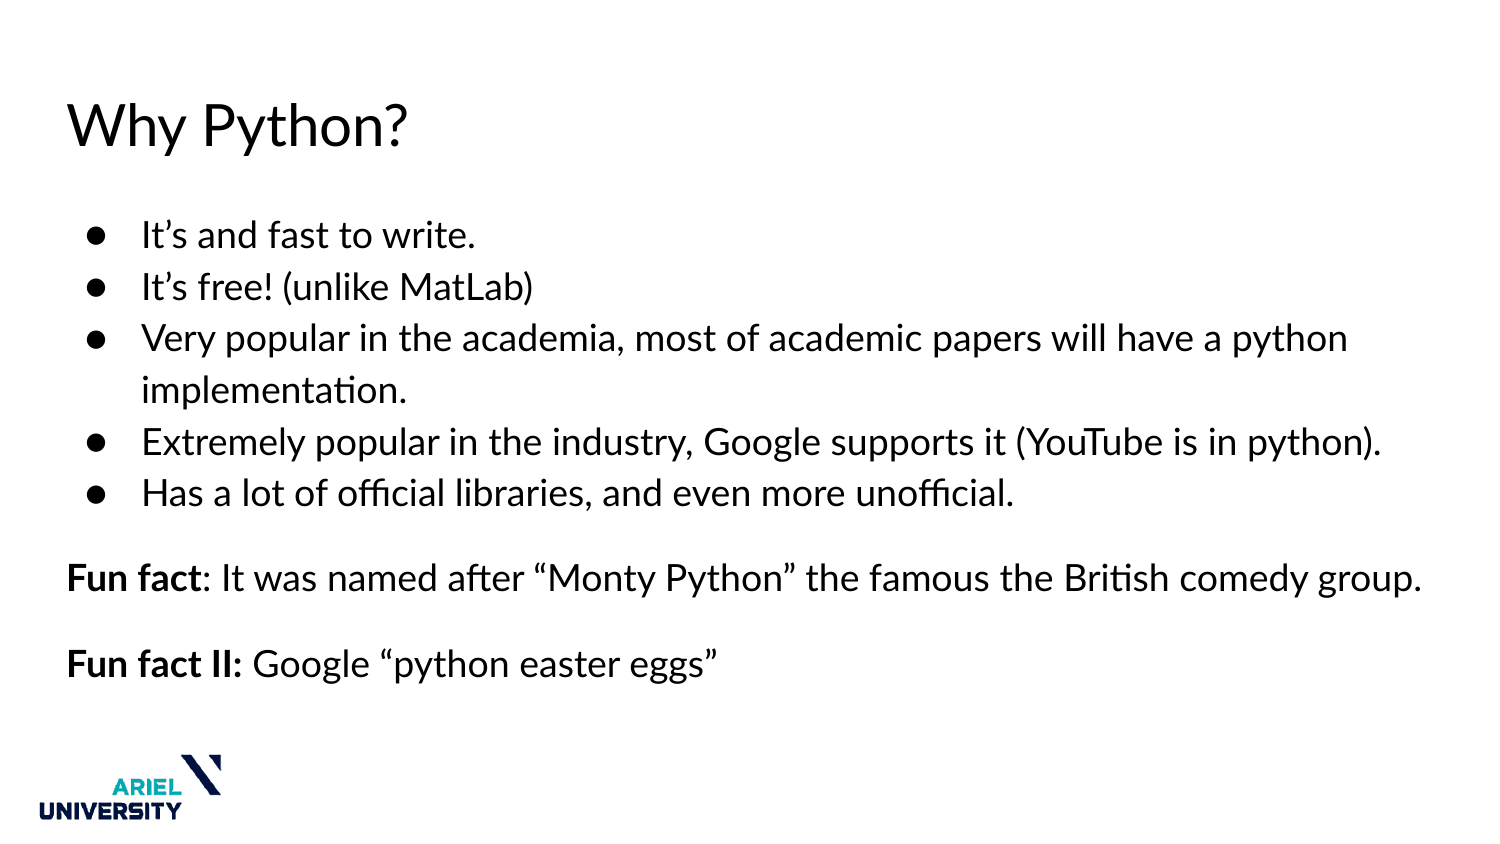

# Why Python?
It’s and fast to write.
It’s free! (unlike MatLab)
Very popular in the academia, most of academic papers will have a python implementation.
Extremely popular in the industry, Google supports it (YouTube is in python).
Has a lot of official libraries, and even more unofficial.
Fun fact: It was named after “Monty Python” the famous the British comedy group.
Fun fact II: Google “python easter eggs”